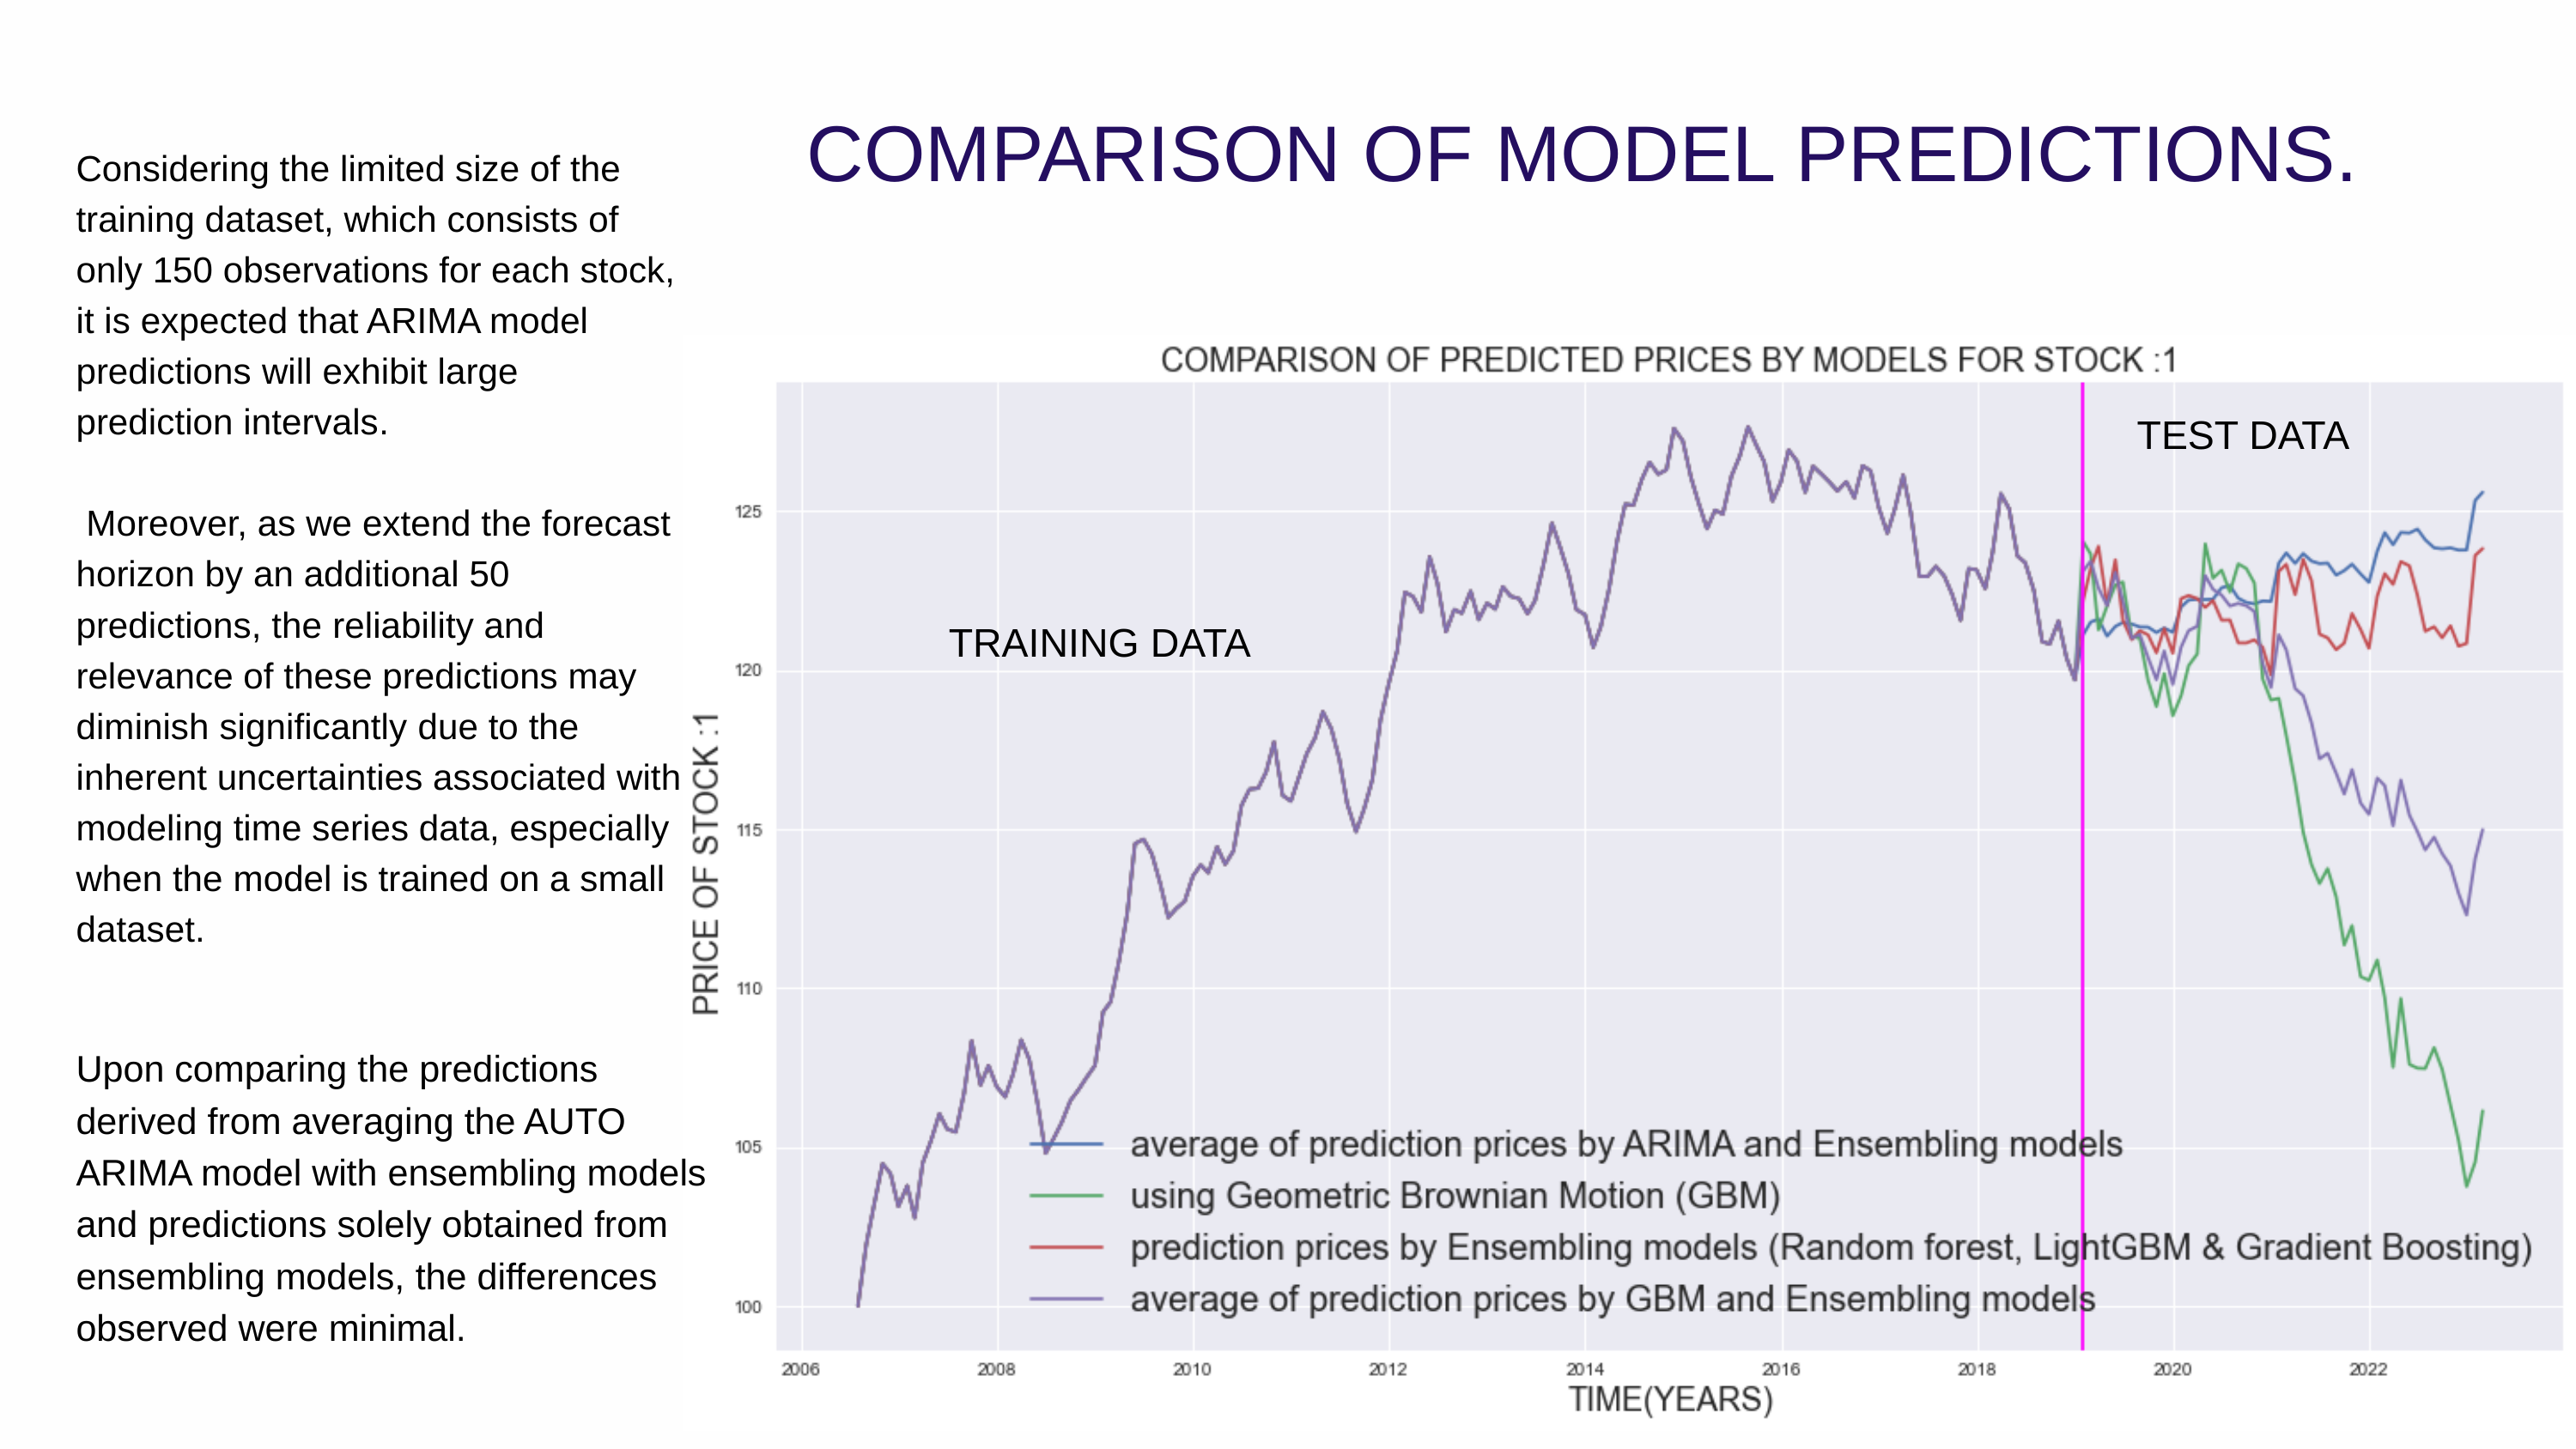

COMPARISON OF MODEL PREDICTIONS.

Considering the limited size of the training dataset, which consists of only 150 observations for each stock, it is expected that ARIMA model predictions will exhibit large prediction intervals.

 Moreover, as we extend the forecast horizon by an additional 50 predictions, the reliability and relevance of these predictions may diminish significantly due to the inherent uncertainties associated with modeling time series data, especially when the model is trained on a small dataset.

TEST DATA
TRAINING DATA
Upon comparing the predictions derived from averaging the AUTO ARIMA model with ensembling models and predictions solely obtained from ensembling models, the differences observed were minimal.